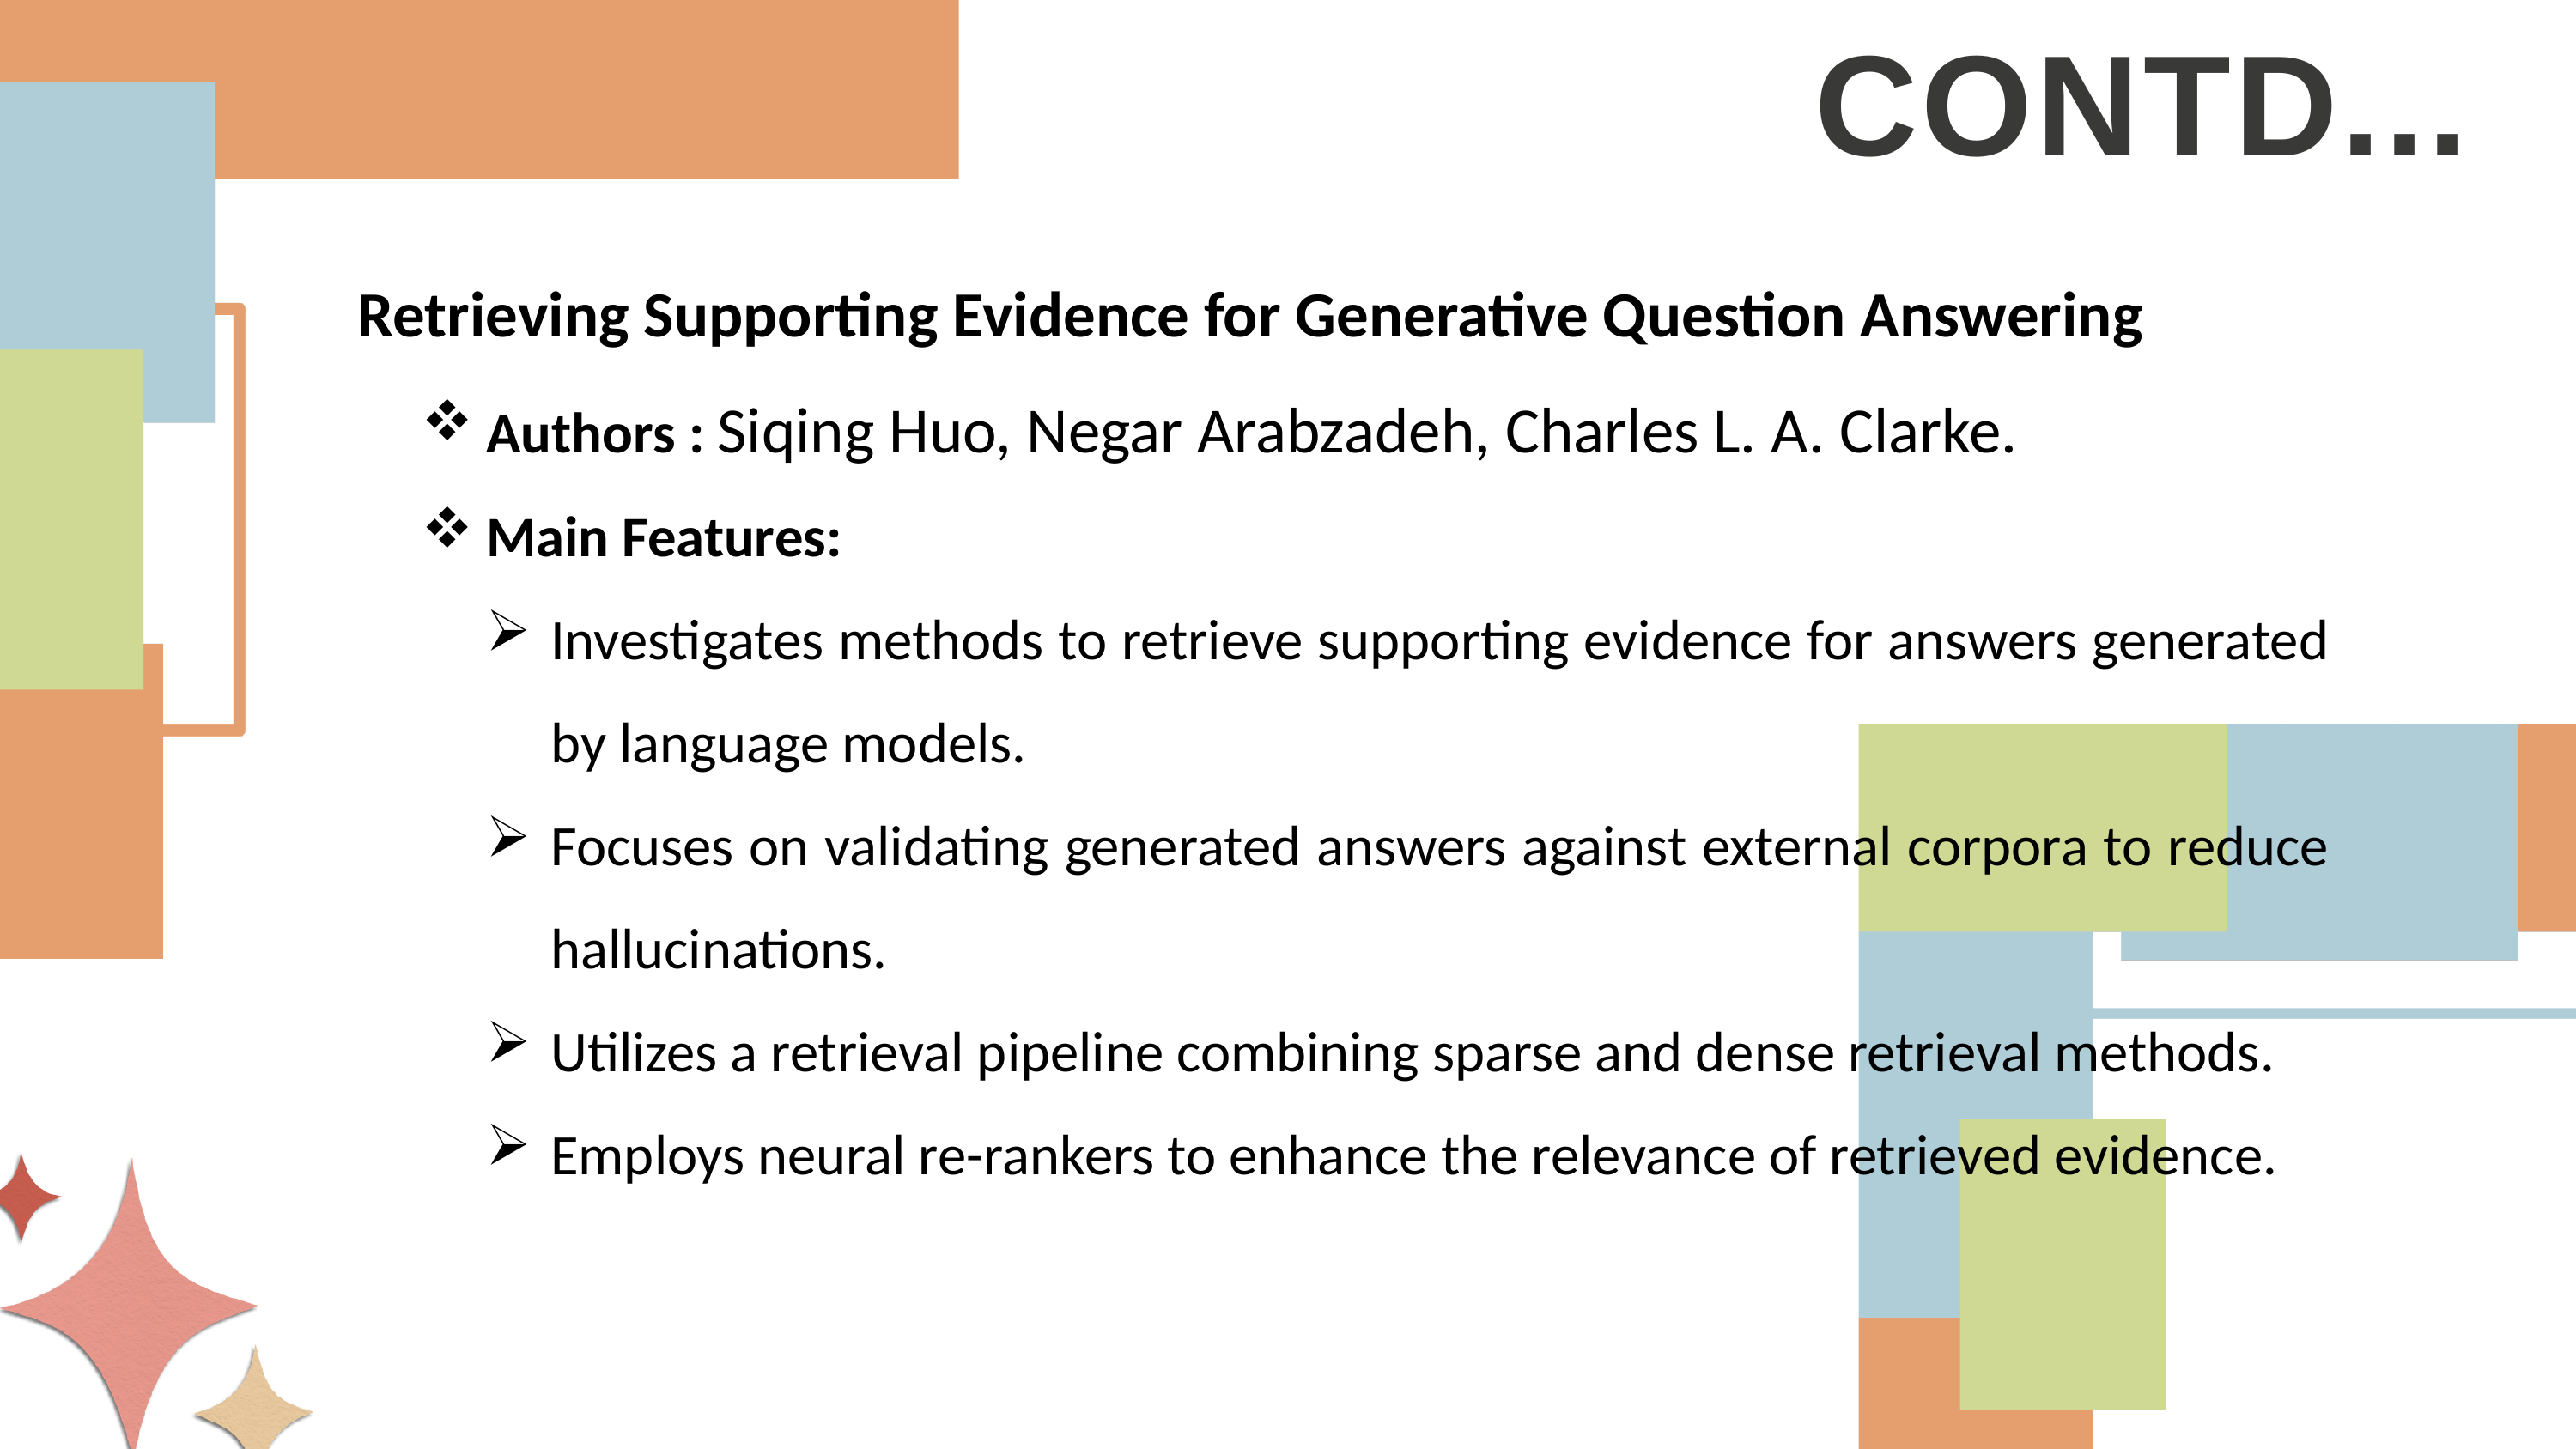

CONTD...
Retrieving Supporting Evidence for Generative Question Answering
Authors : Siqing Huo, Negar Arabzadeh, Charles L. A. Clarke.
Main Features:
Investigates methods to retrieve supporting evidence for answers generated by language models.
Focuses on validating generated answers against external corpora to reduce hallucinations.
Utilizes a retrieval pipeline combining sparse and dense retrieval methods.
Employs neural re-rankers to enhance the relevance of retrieved evidence.